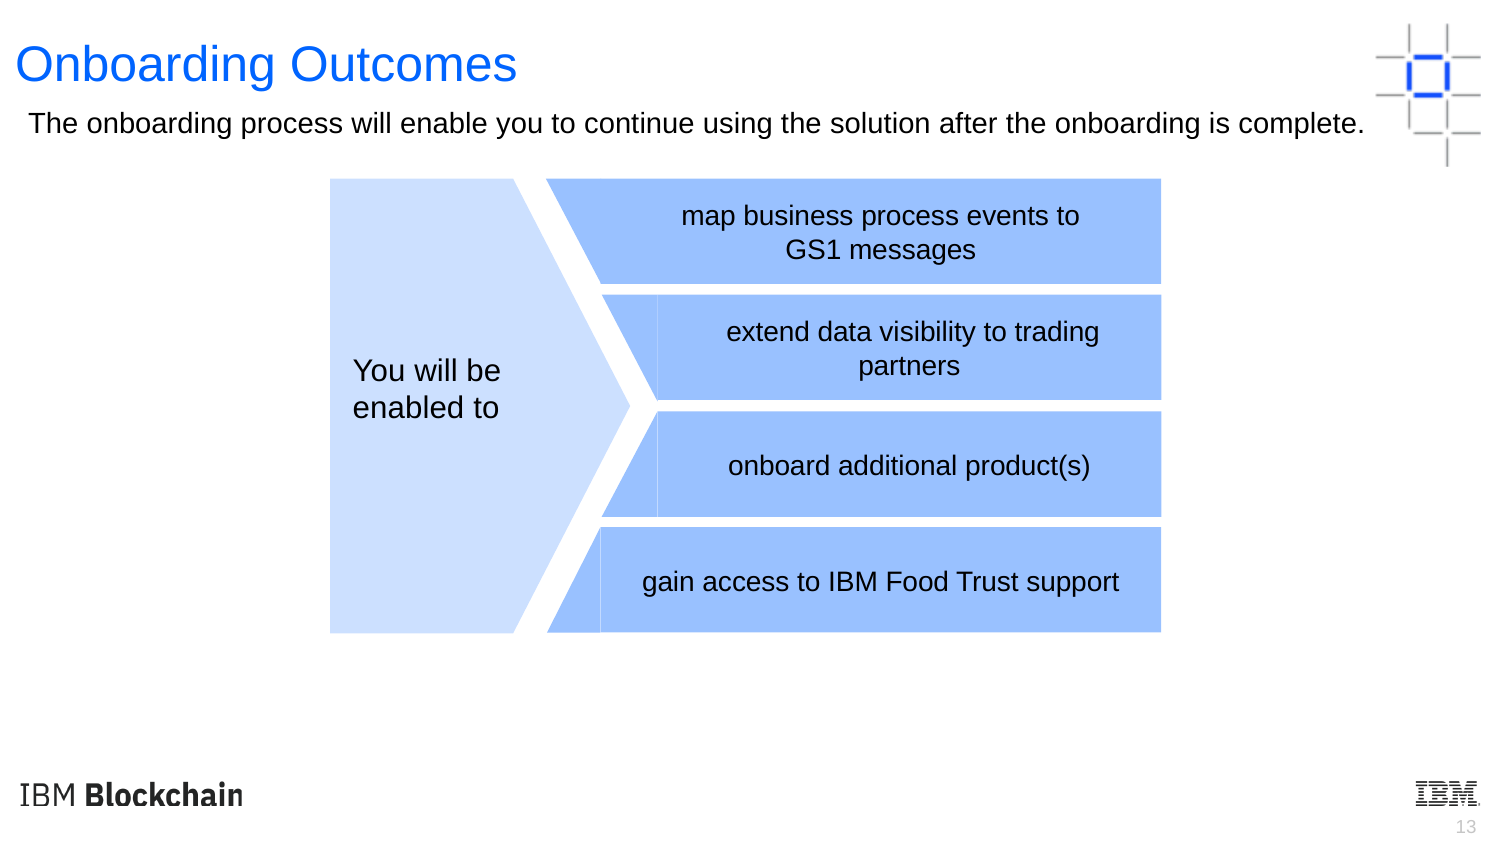

Onboarding Outcomes
The onboarding process will enable you to continue using the solution after the onboarding is complete.
You will be enabled to

map business process events to
GS1 messages

 extend data visibility to trading partners
onboard additional product(s)

gain access to IBM Food Trust support